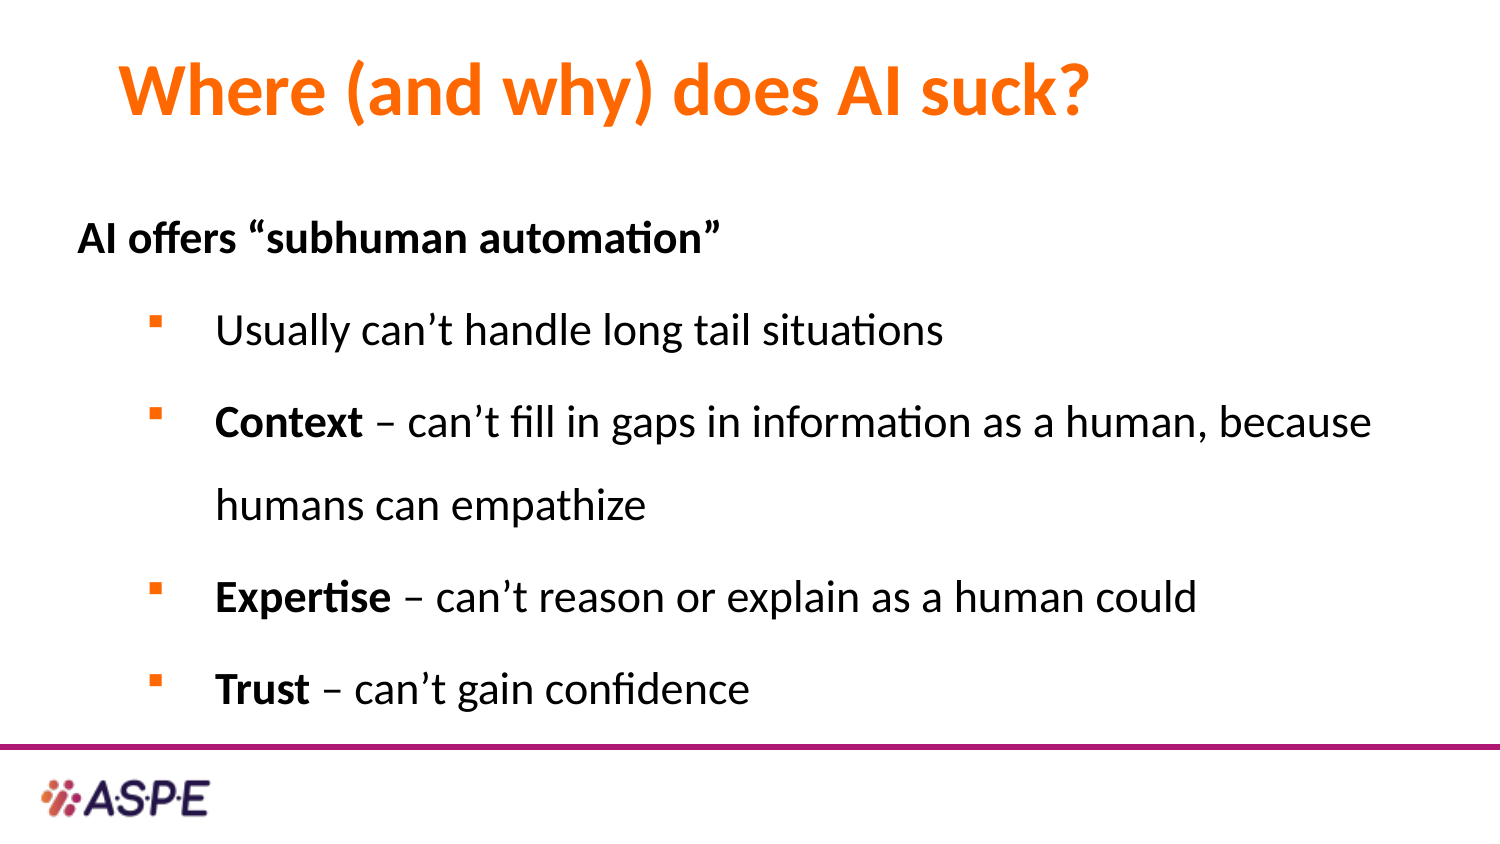

# Where (and why) does AI suck?
AI offers “subhuman automation”
Usually can’t handle long tail situations
Context – can’t fill in gaps in information as a human, because humans can empathize
Expertise – can’t reason or explain as a human could
Trust – can’t gain confidence